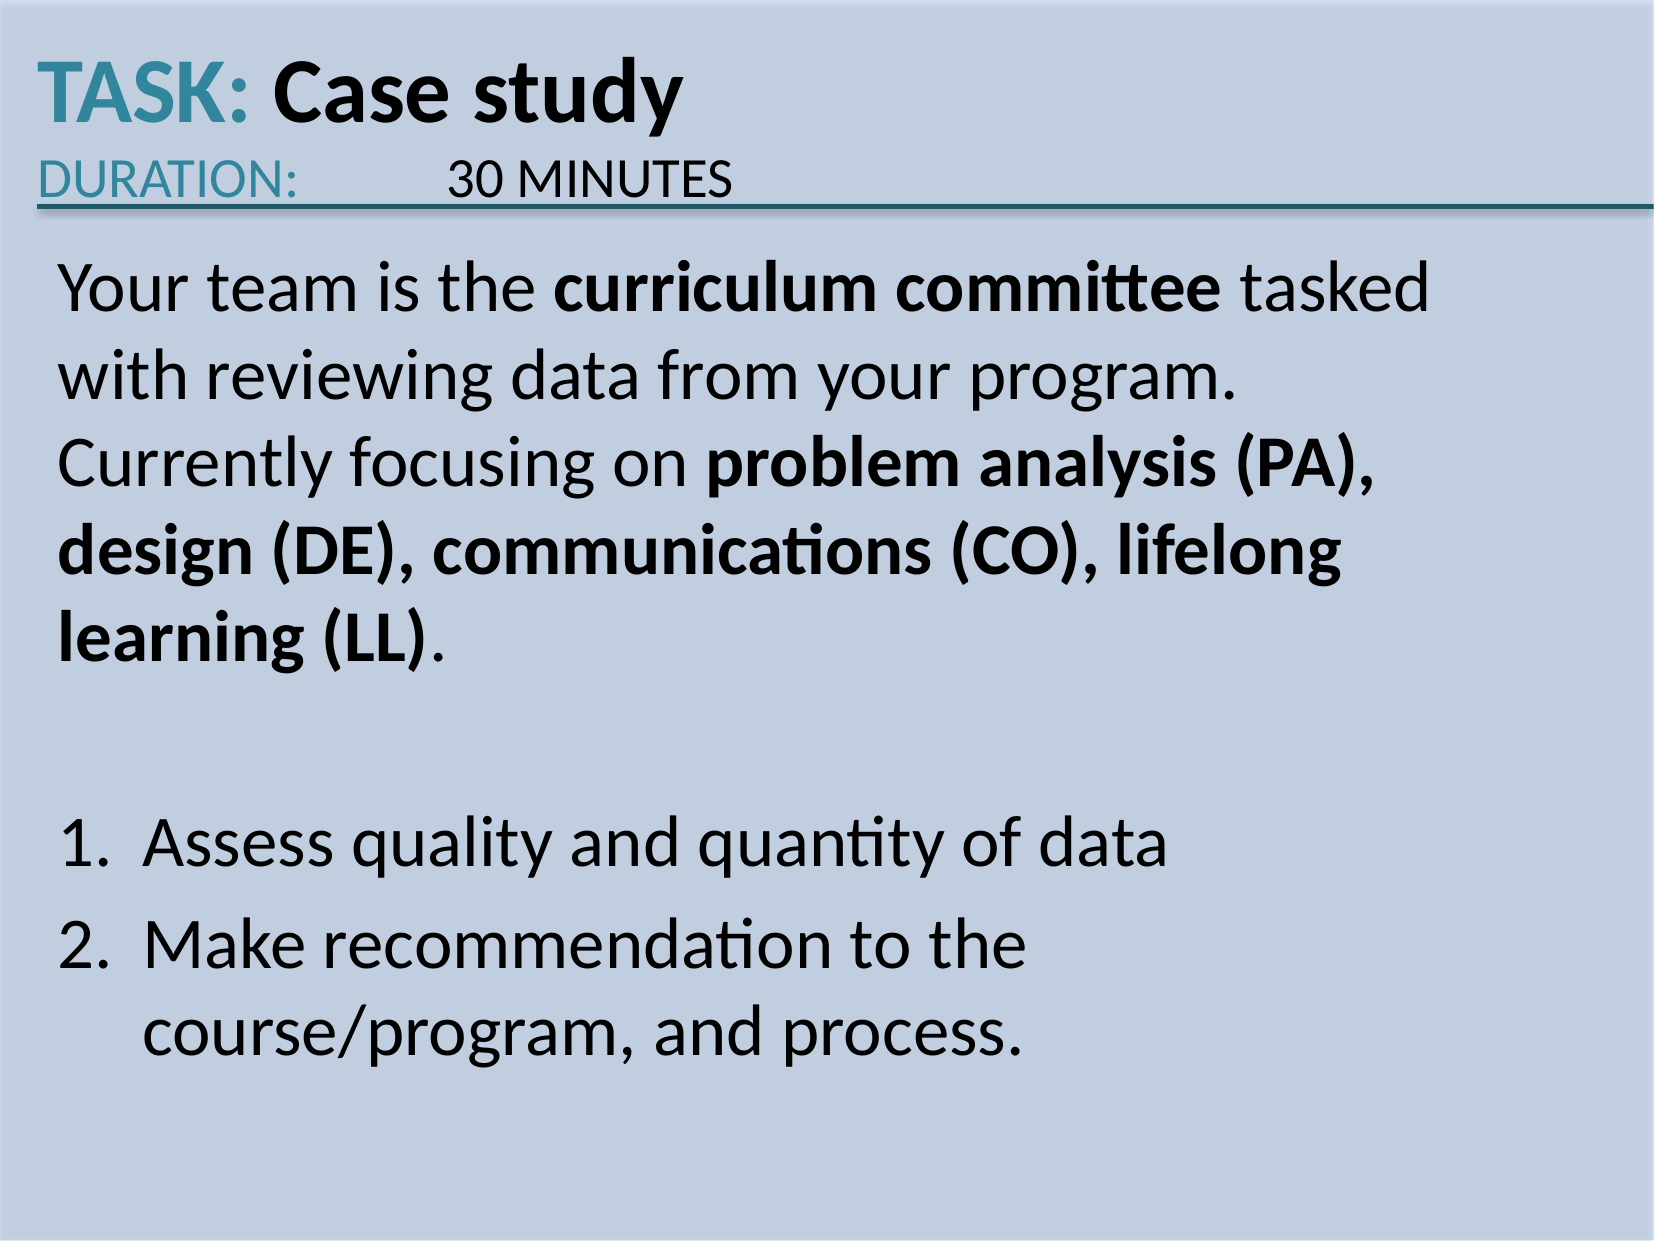

# TASK: Case study DURATION: 	30 MINUTES
Your team is the curriculum committee tasked with reviewing data from your program. Currently focusing on problem analysis (PA), design (DE), communications (CO), lifelong learning (LL).

Assess quality and quantity of data
Make recommendation to the course/program, and process.